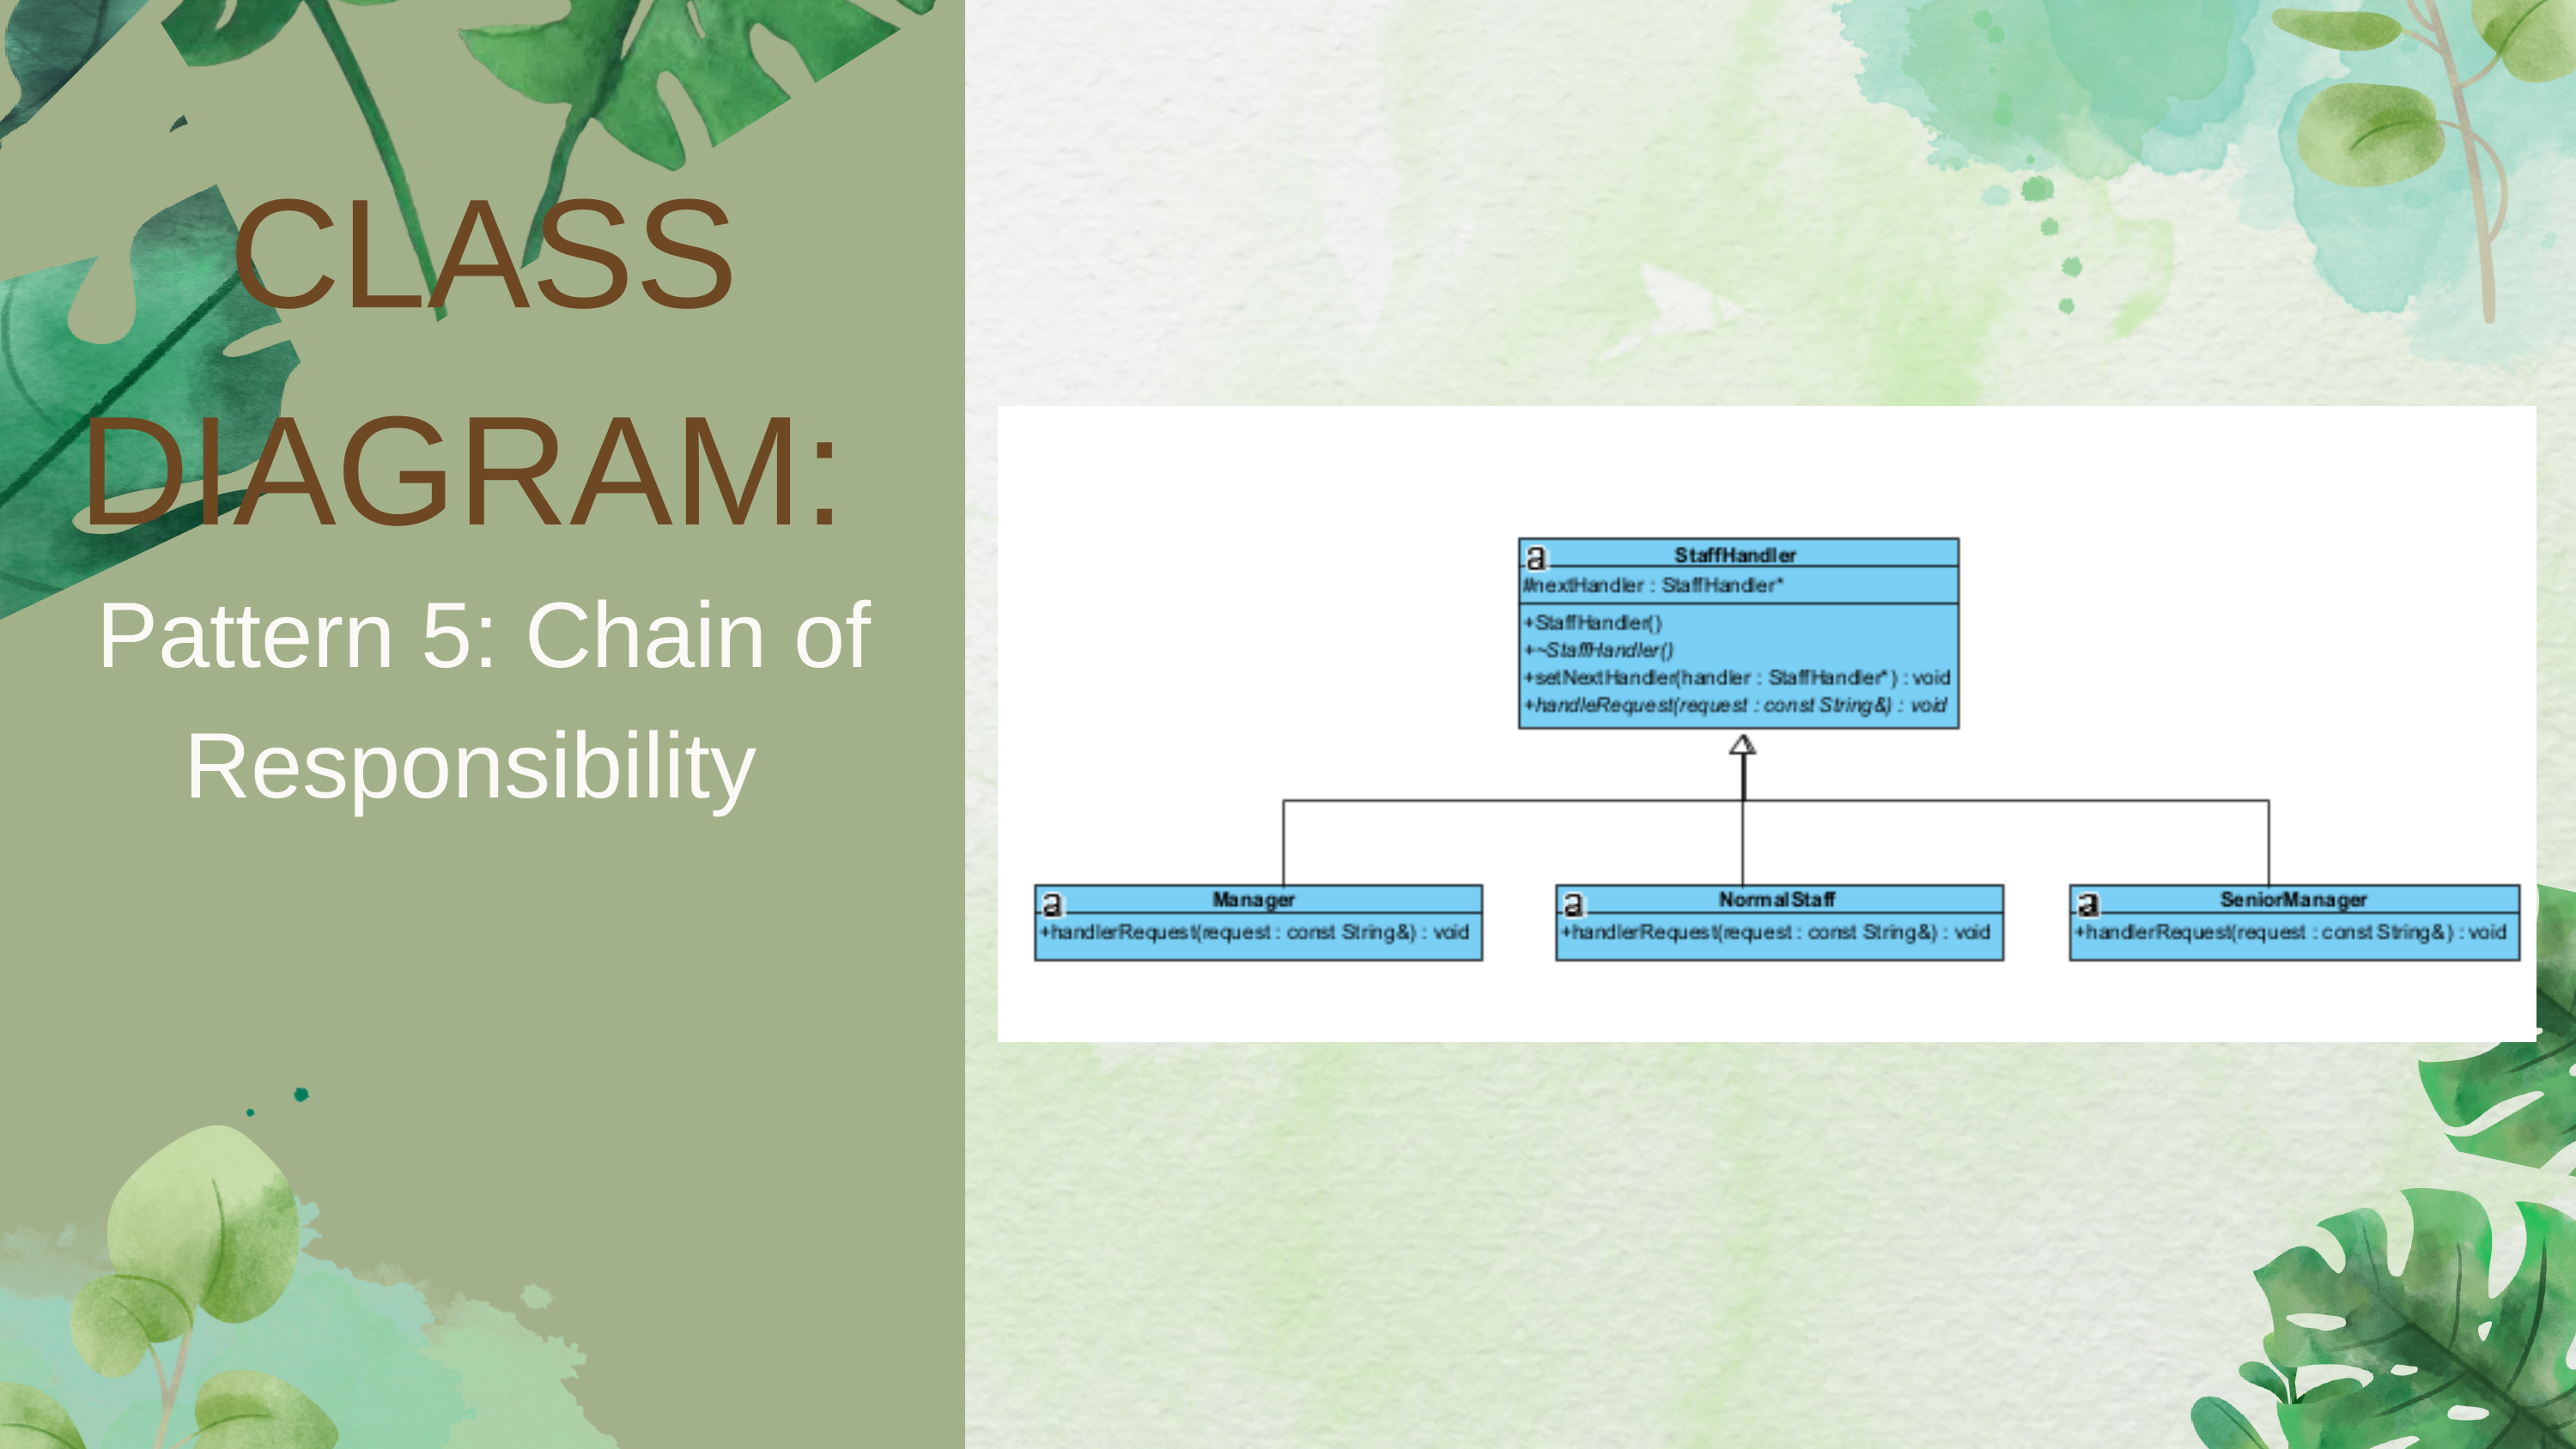

CLASS DIAGRAM:
Pattern 5: Chain of Responsibility